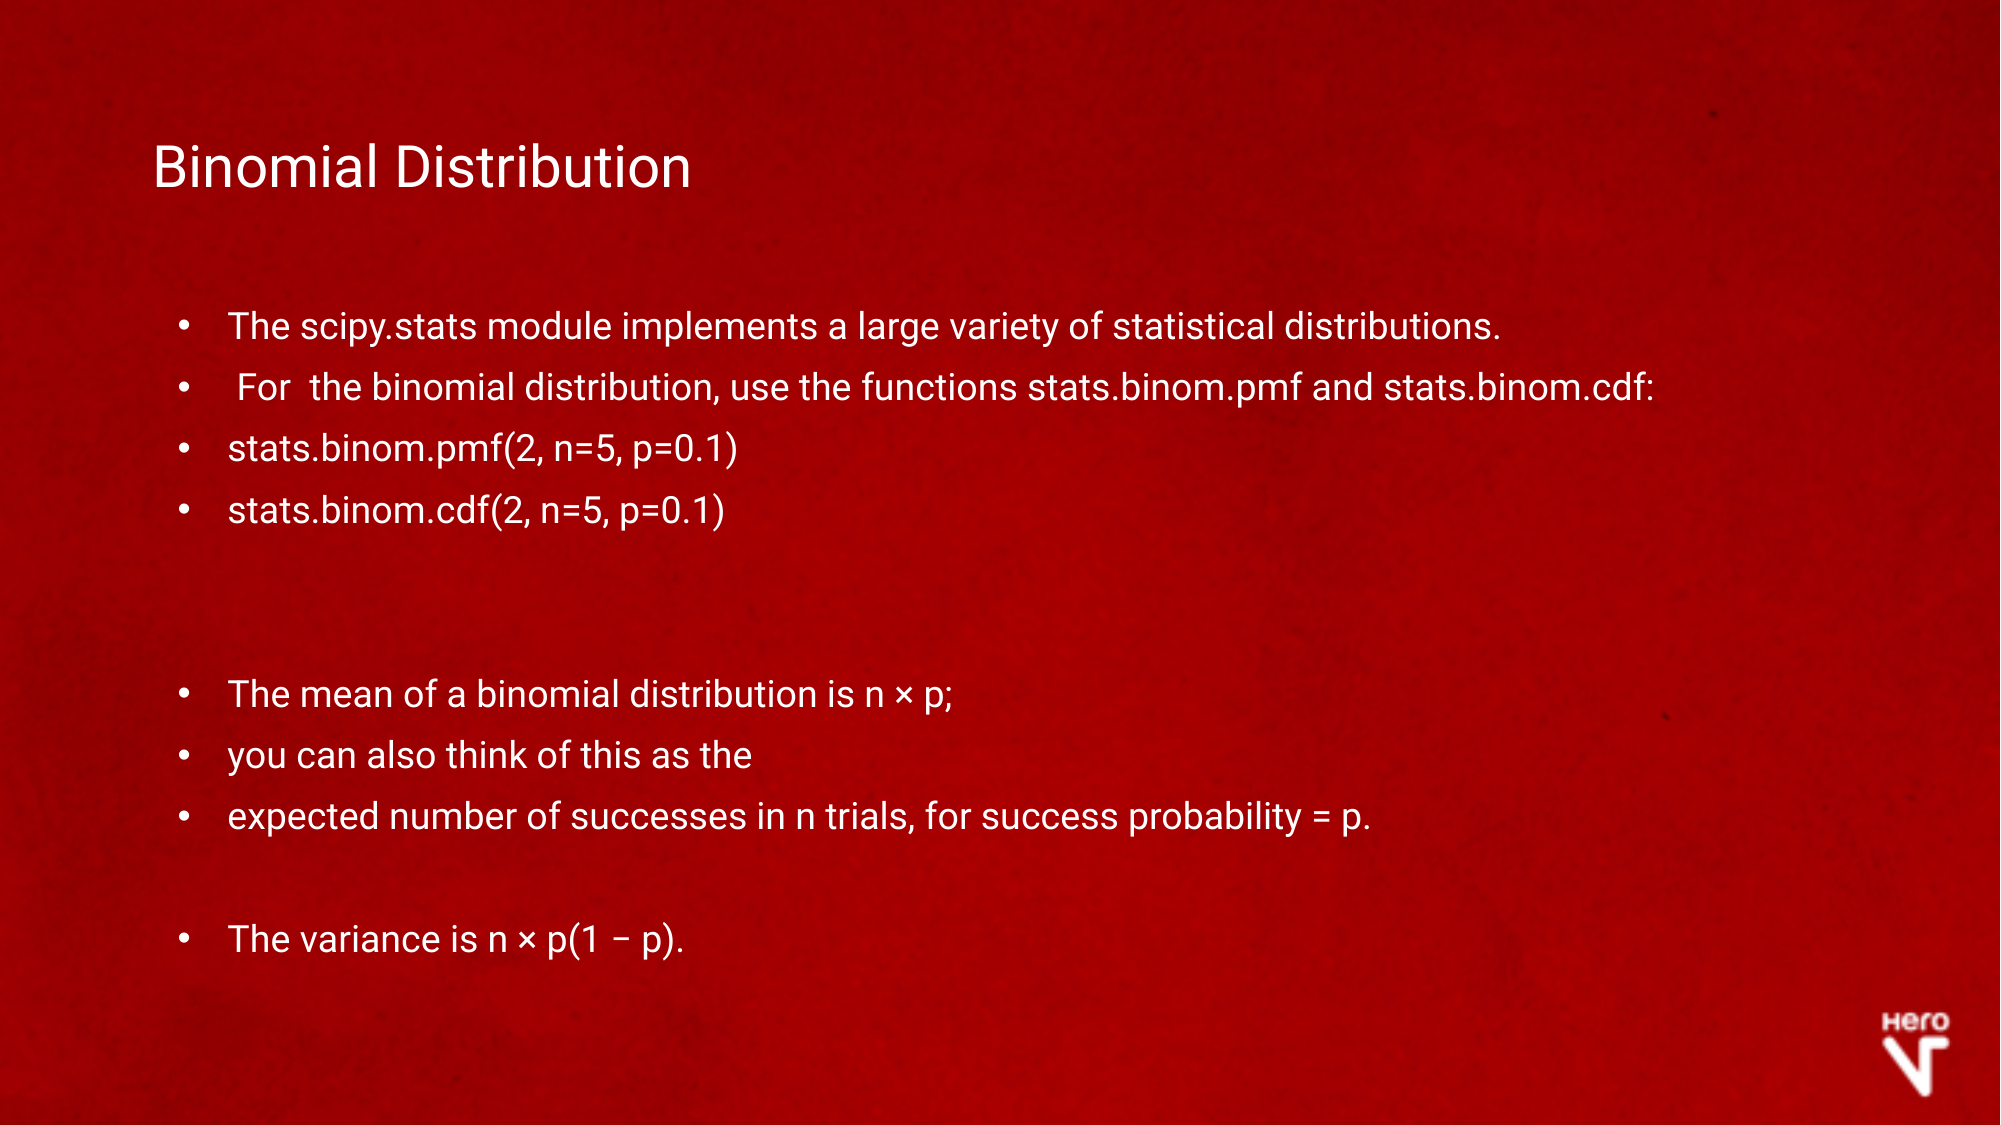

# Binomial Distribution
The scipy.stats module implements a large variety of statistical distributions.
 For  the binomial distribution, use the functions stats.binom.pmf and stats.binom.cdf:
stats.binom.pmf(2, n=5, p=0.1)
stats.binom.cdf(2, n=5, p=0.1)

The mean of a binomial distribution is n × p;
you can also think of this as the
expected number of successes in n trials, for success probability = p.

The variance is n × p(1 − p).